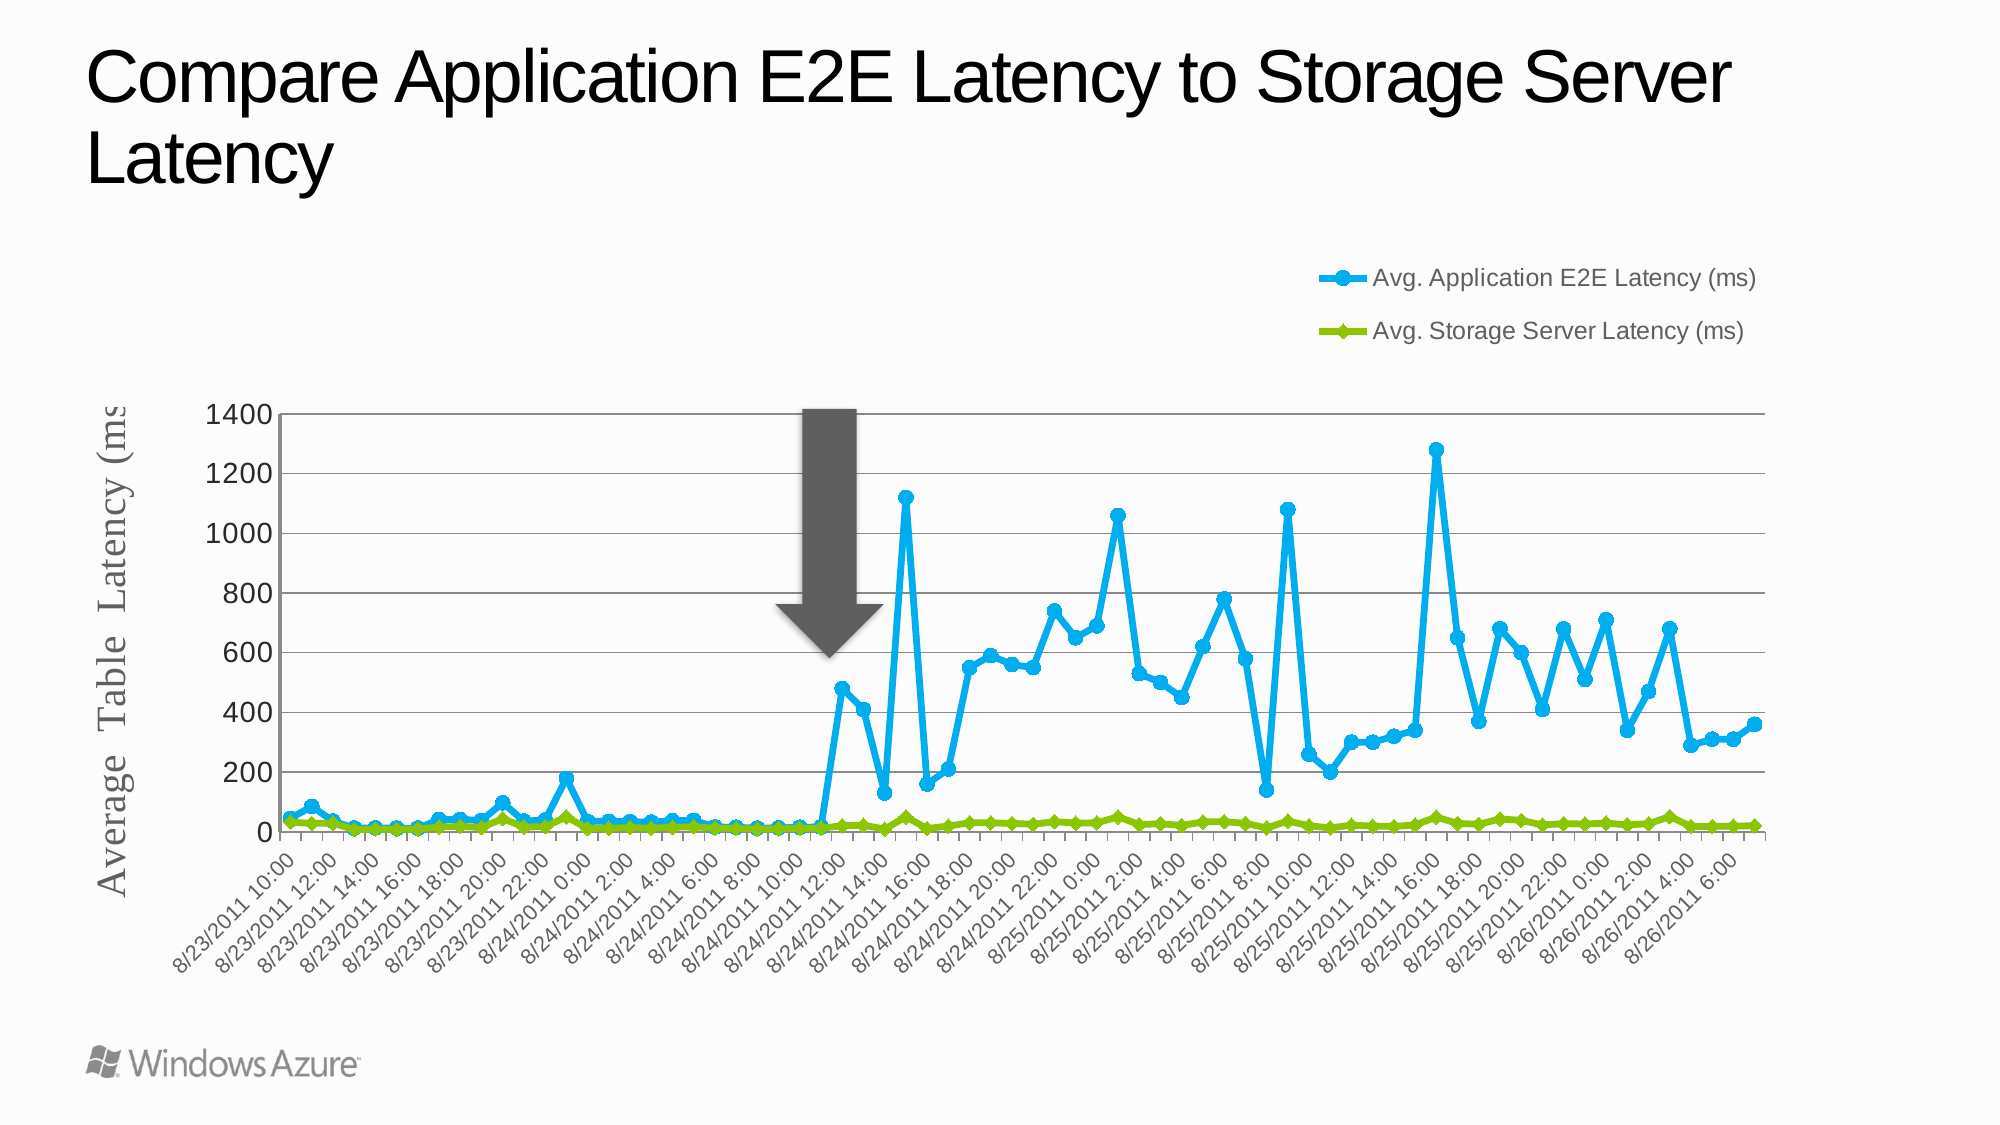

# Compare Application E2E Latency to Storage Server Latency

### Chart

| Category | Avg. Application E2E Latency (ms) | Avg. Storage Server Latency (ms) |
|---|---|---|
| 8/23/2011 10:00 | 45.0 | 32.0 |
| 8/23/2011 11:00 | 85.0 | 28.0 |
| 8/23/2011 12:00 | 36.0 | 29.0 |
| 8/23/2011 13:00 | 12.0 | 7.0 |
| 8/23/2011 14:00 | 13.0 | 9.0 |
| 8/23/2011 15:00 | 12.0 | 8.0 |
| 8/23/2011 16:00 | 12.0 | 9.0 |
| 8/23/2011 17:00 | 41.0 | 16.0 |
| 8/23/2011 18:00 | 41.0 | 18.0 |
| 8/23/2011 19:00 | 38.0 | 14.0 |
| 8/23/2011 20:00 | 97.0 | 44.0 |
| 8/23/2011 21:00 | 36.0 | 16.0 |
| 8/23/2011 22:00 | 39.0 | 17.0 |
| 8/23/2011 23:00 | 179.0 | 50.0 |
| 8/24/2011 0:00 | 35.0 | 11.0 |
| 8/24/2011 1:00 | 35.0 | 12.0 |
| 8/24/2011 2:00 | 34.0 | 14.0 |
| 8/24/2011 3:00 | 32.0 | 12.0 |
| 8/24/2011 4:00 | 37.0 | 15.0 |
| 8/24/2011 5:00 | 38.0 | 17.0 |
| 8/24/2011 6:00 | 16.0 | 12.0 |
| 8/24/2011 7:00 | 15.0 | 11.0 |
| 8/24/2011 8:00 | 12.0 | 9.0 |
| 8/24/2011 9:00 | 13.0 | 10.0 |
| 8/24/2011 10:00 | 15.0 | 11.0 |
| 8/24/2011 11:00 | 16.0 | 12.0 |
| 8/24/2011 12:00 | 480.0 | 20.0 |
| 8/24/2011 13:00 | 410.0 | 22.0 |
| 8/24/2011 14:00 | 130.0 | 9.0 |
| 8/24/2011 15:00 | 1120.0 | 50.0 |
| 8/24/2011 16:00 | 160.0 | 11.0 |
| 8/24/2011 17:00 | 210.0 | 19.0 |
| 8/24/2011 18:00 | 550.0 | 30.0 |
| 8/24/2011 19:00 | 590.0 | 30.0 |
| 8/24/2011 20:00 | 560.0 | 28.0 |
| 8/24/2011 21:00 | 550.0 | 25.0 |
| 8/24/2011 22:00 | 740.0 | 34.0 |
| 8/24/2011 23:00 | 650.0 | 29.0 |
| 8/25/2011 0:00 | 690.0 | 30.0 |
| 8/25/2011 1:00 | 1060.0 | 50.0 |
| 8/25/2011 2:00 | 530.0 | 24.0 |
| 8/25/2011 3:00 | 500.0 | 27.0 |
| 8/25/2011 4:00 | 450.0 | 21.0 |
| 8/25/2011 5:00 | 620.0 | 33.0 |
| 8/25/2011 6:00 | 780.0 | 34.0 |
| 8/25/2011 7:00 | 580.0 | 28.0 |
| 8/25/2011 8:00 | 140.0 | 13.0 |
| 8/25/2011 9:00 | 1080.0 | 36.0 |
| 8/25/2011 10:00 | 260.0 | 20.0 |
| 8/25/2011 11:00 | 200.0 | 13.0 |
| 8/25/2011 12:00 | 300.0 | 22.0 |
| 8/25/2011 13:00 | 300.0 | 19.0 |
| 8/25/2011 14:00 | 320.0 | 18.0 |
| 8/25/2011 15:00 | 340.0 | 23.0 |
| 8/25/2011 16:00 | 1280.0 | 49.0 |
| 8/25/2011 17:00 | 650.0 | 28.0 |
| 8/25/2011 18:00 | 370.0 | 25.0 |
| 8/25/2011 19:00 | 680.0 | 43.0 |
| 8/25/2011 20:00 | 600.0 | 38.0 |
| 8/25/2011 21:00 | 410.0 | 23.0 |
| 8/25/2011 22:00 | 680.0 | 27.0 |
| 8/25/2011 23:00 | 510.0 | 26.0 |
| 8/26/2011 0:00 | 710.0 | 29.0 |
| 8/26/2011 1:00 | 340.0 | 23.0 |
| 8/26/2011 2:00 | 470.0 | 27.0 |
| 8/26/2011 3:00 | 680.0 | 51.0 |
| 8/26/2011 4:00 | 290.0 | 18.0 |
| 8/26/2011 5:00 | 310.0 | 18.0 |
| 8/26/2011 6:00 | 310.0 | 19.0 |
| 8/26/2011 7:00 | 360.0 | 20.0 |